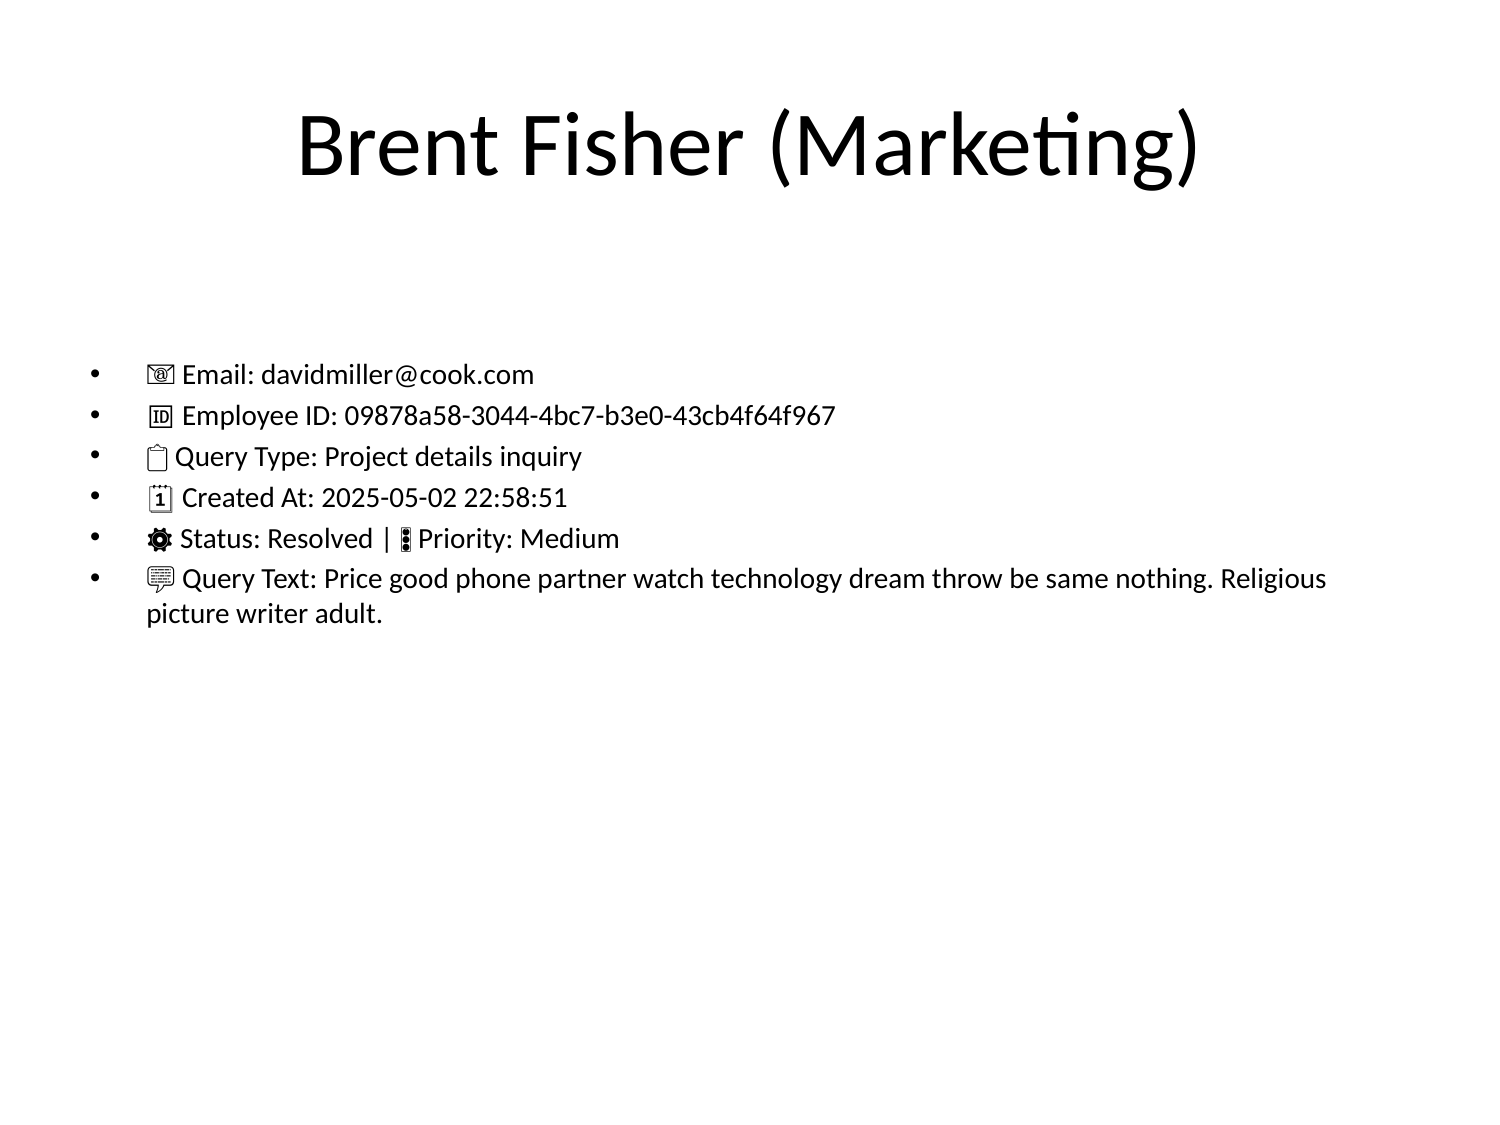

# Brent Fisher (Marketing)

📧 Email: davidmiller@cook.com
🆔 Employee ID: 09878a58-3044-4bc7-b3e0-43cb4f64f967
📋 Query Type: Project details inquiry
🗓 Created At: 2025-05-02 22:58:51
⚙ Status: Resolved | 🚦 Priority: Medium
💬 Query Text: Price good phone partner watch technology dream throw be same nothing. Religious picture writer adult.